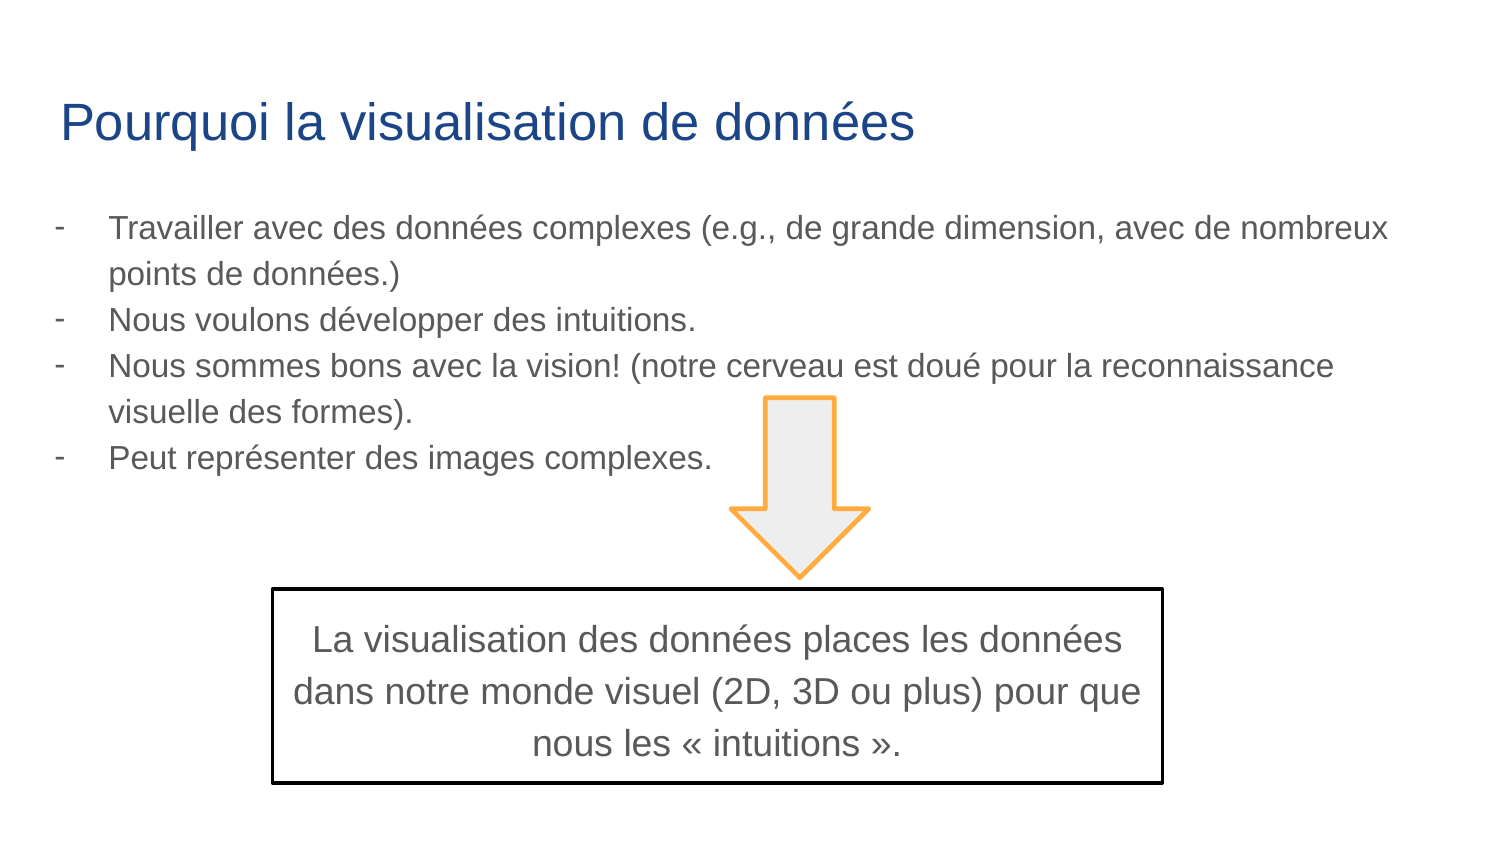

# Pourquoi la visualisation de données
Travailler avec des données complexes (e.g., de grande dimension, avec de nombreux points de données.)
Nous voulons développer des intuitions.
Nous sommes bons avec la vision! (notre cerveau est doué pour la reconnaissance visuelle des formes).
Peut représenter des images complexes.

La visualisation des données places les données dans notre monde visuel (2D, 3D ou plus) pour que nous les « intuitions ».